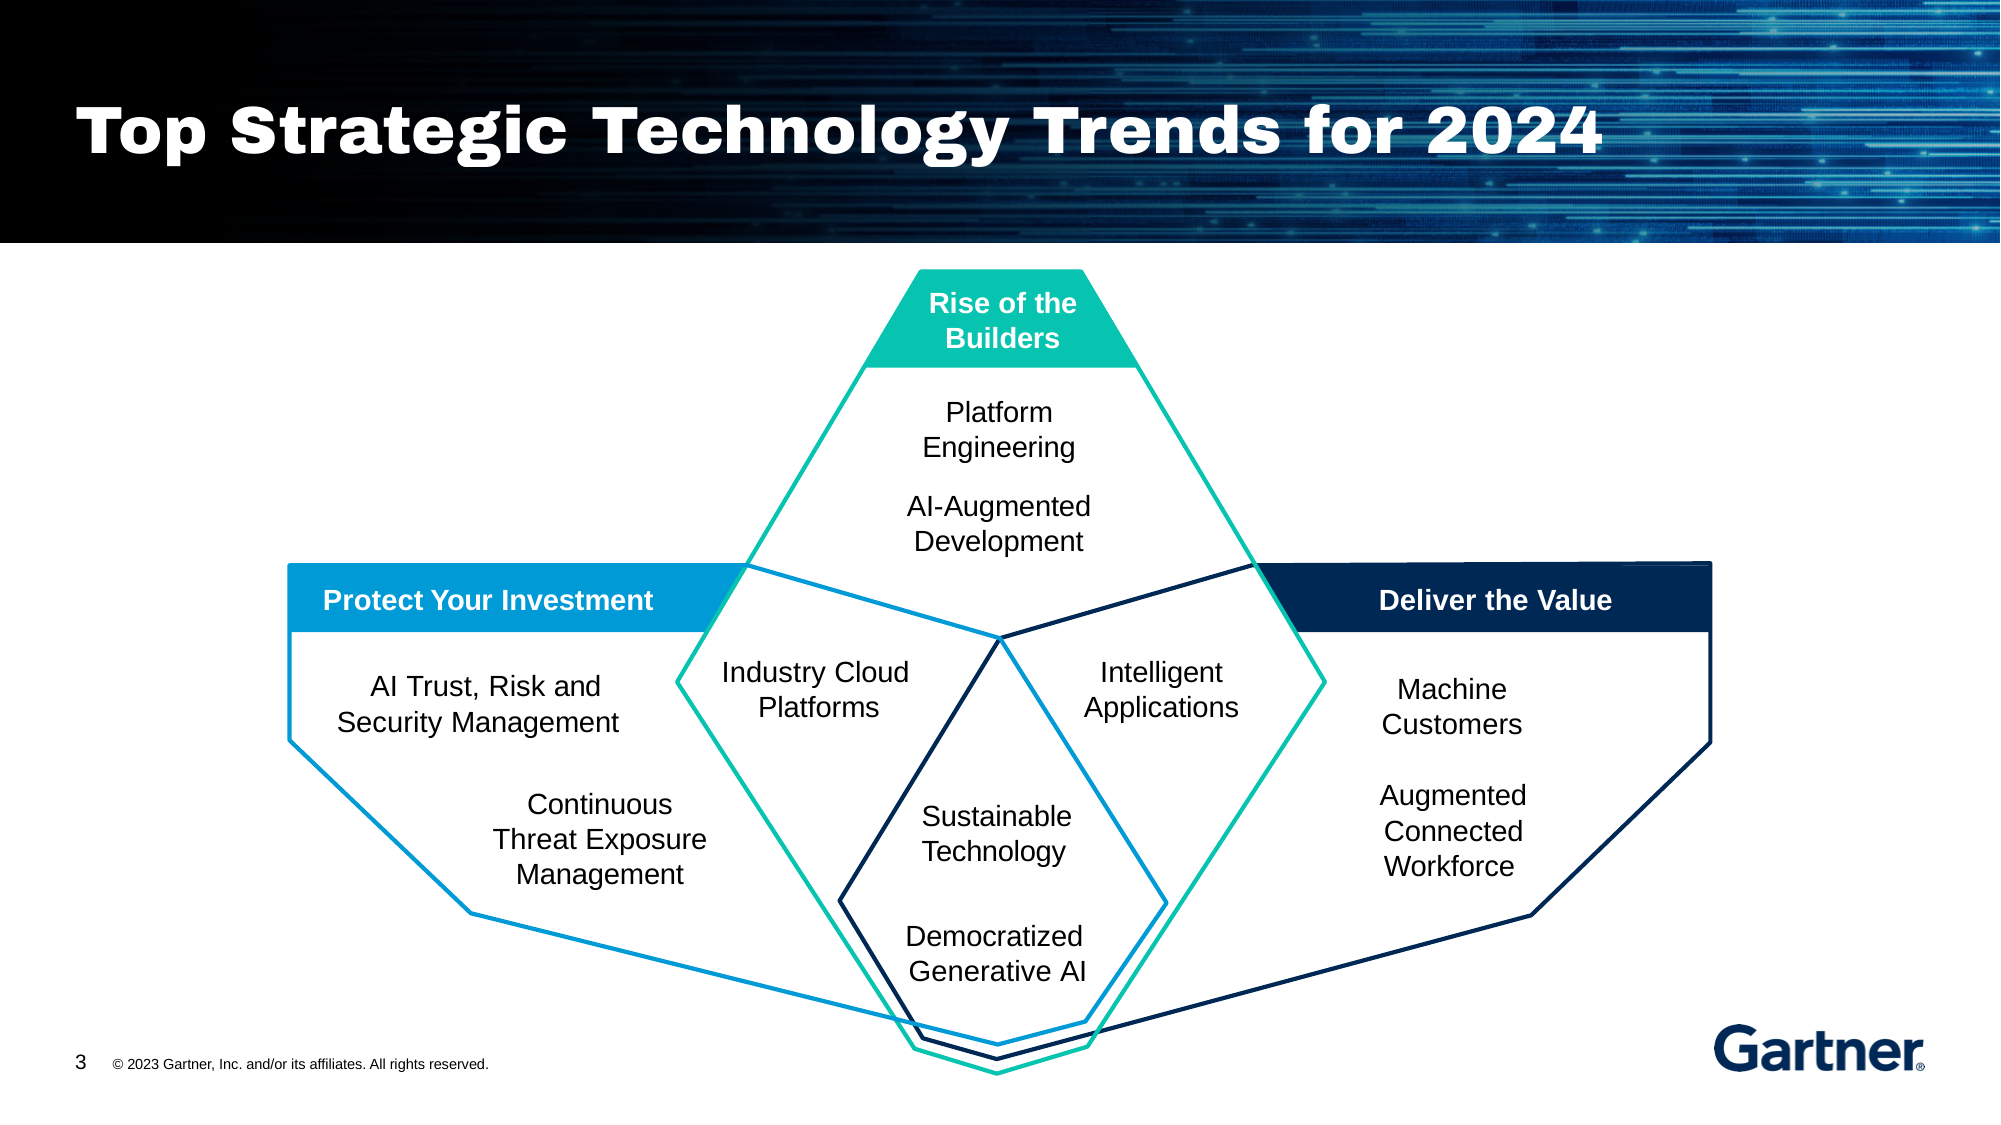

# Top Strategic Technology Trends for 2024

Rise of the Builders
Platform Engineering
AI-Augmented Development
Protect Your Investment
Deliver the Value
Industry Cloud Platforms
Intelligent Applications
Machine Customers
AI Trust, Risk and Security Management
Augmented Connected Workforce
Continuous Threat Exposure Management
Sustainable Technology
Democratized Generative AI